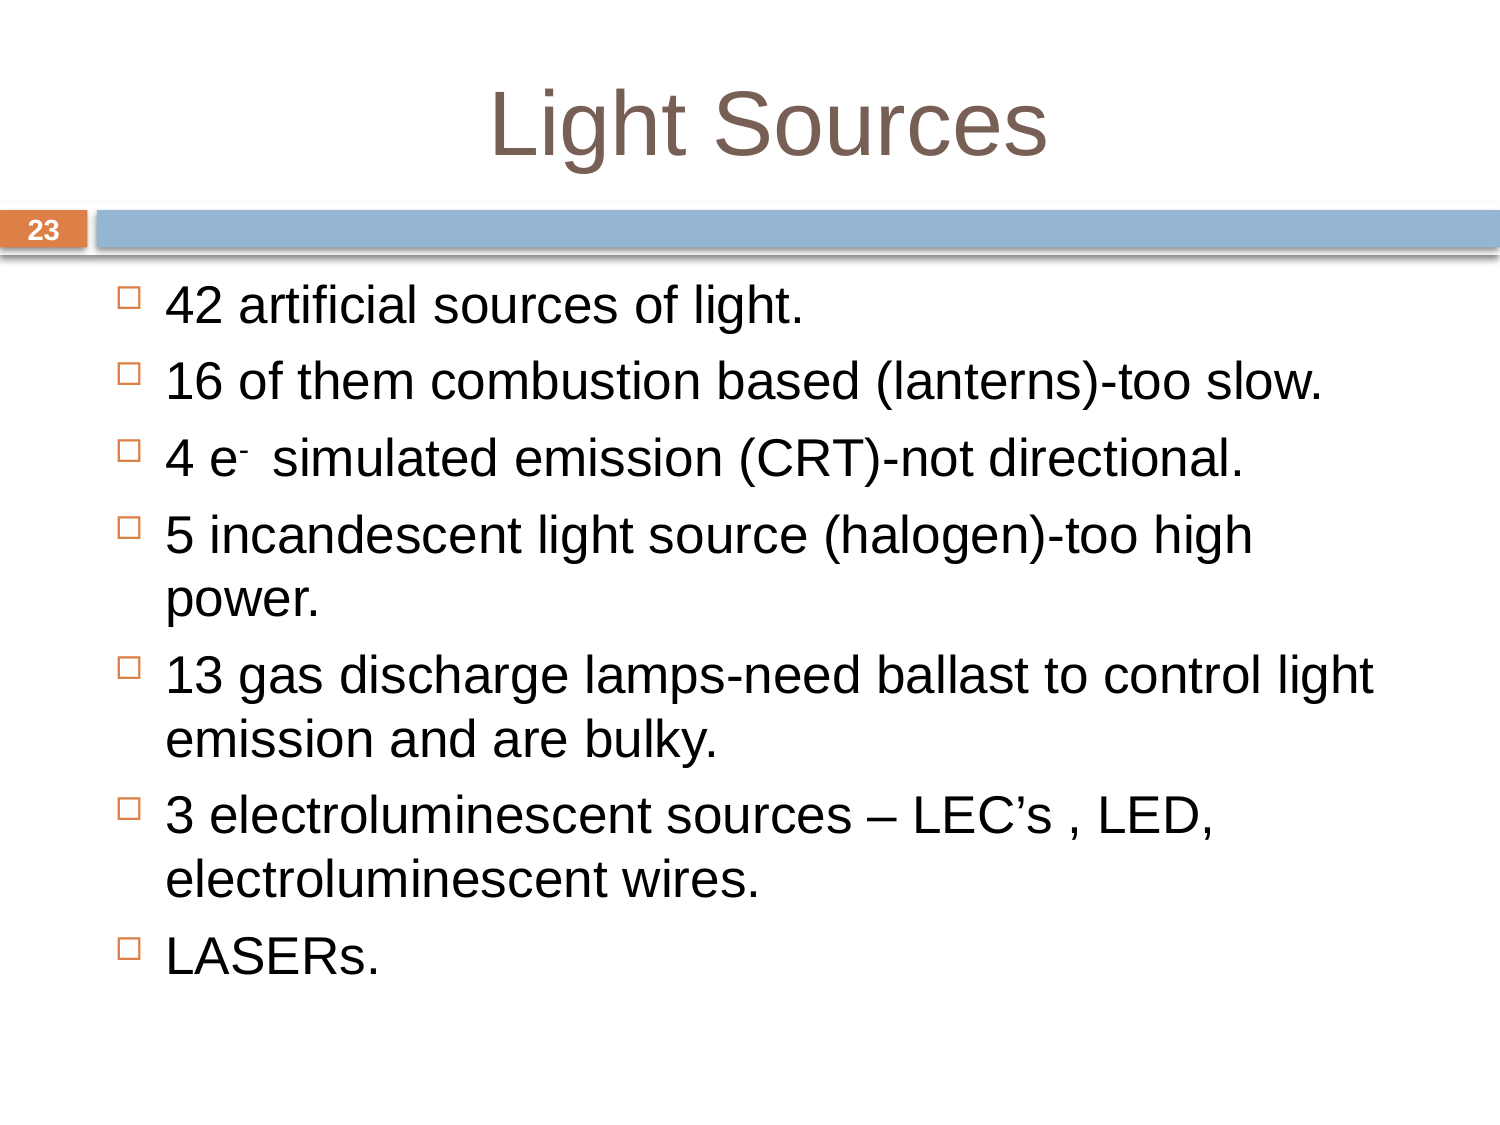

# Light Sources
23
42 artificial sources of light.
16 of them combustion based (lanterns)-too slow.
4 e-  simulated emission (CRT)-not directional.
5 incandescent light source (halogen)-too high power.
13 gas discharge lamps-need ballast to control light emission and are bulky.
3 electroluminescent sources – LEC’s , LED, electroluminescent wires.
LASERs.